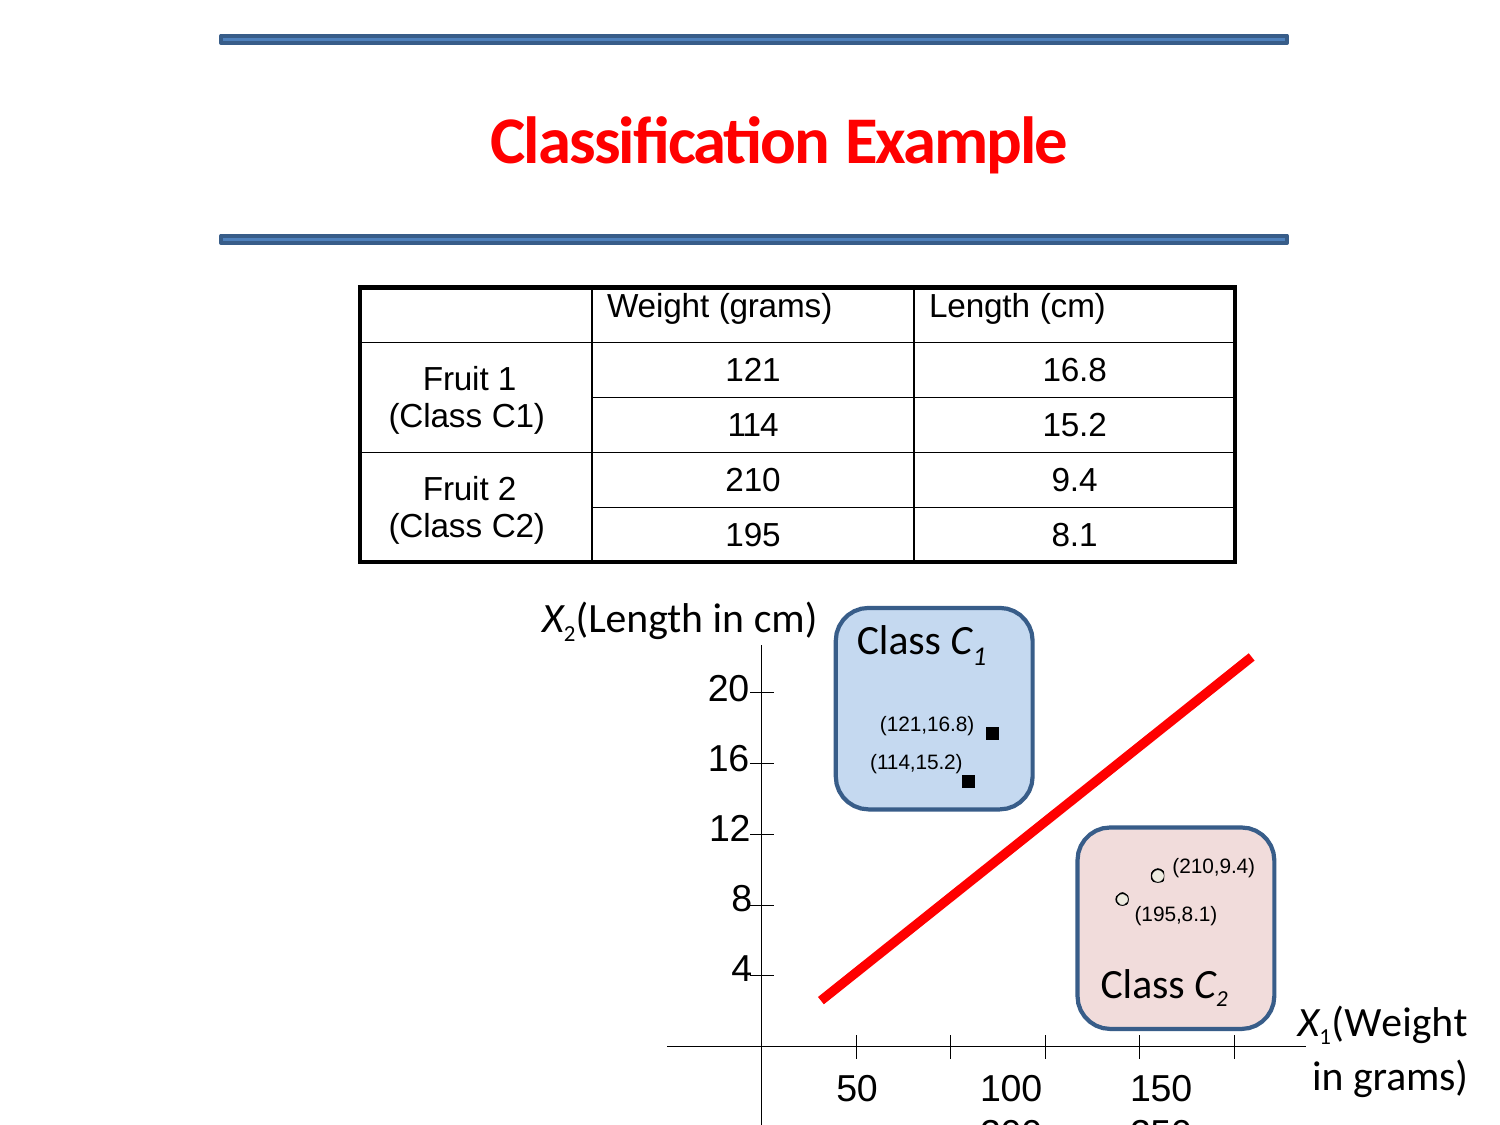

# Classification Example

|  | Weight (grams) | Length (cm) |
| --- | --- | --- |
| Fruit 1 (Class C1) | 121 | 16.8 |
|  | 114 | 15.2 |
| Fruit 2 (Class C2) | 210 | 9.4 |
|  | 195 | 8.1 |
X2(Length in cm)

Class C
1

20
16
12
8
4

(121,16.8)
(114,15.2)

(210,9.4)

(195,8.1)

Class C2

50	100	150	200	250

X1(Weight  in grams)